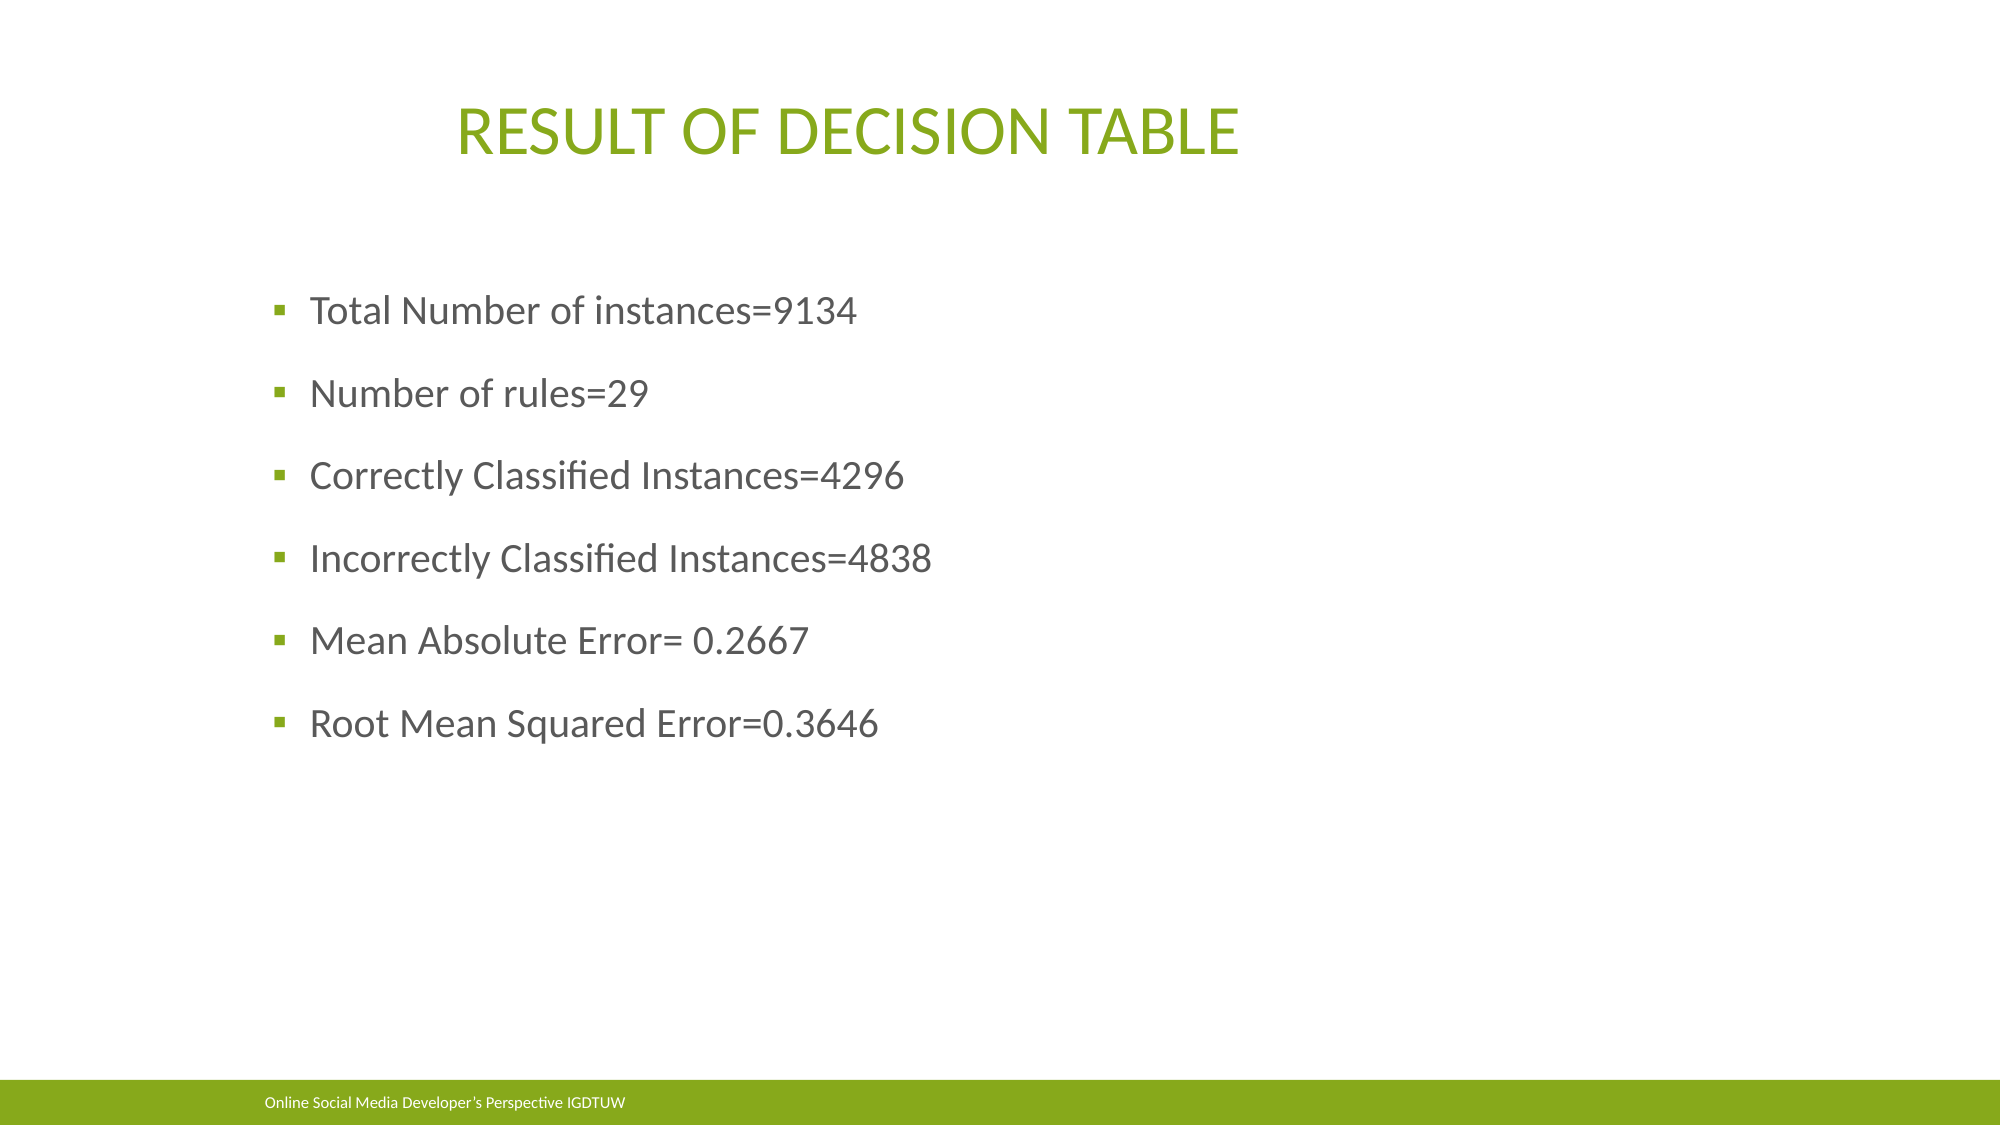

# result of decision table
Total Number of instances=9134
Number of rules=29
Correctly Classified Instances=4296
Incorrectly Classified Instances=4838
Mean Absolute Error= 0.2667
Root Mean Squared Error=0.3646

Online Social Media Developer’s Perspective IGDTUW